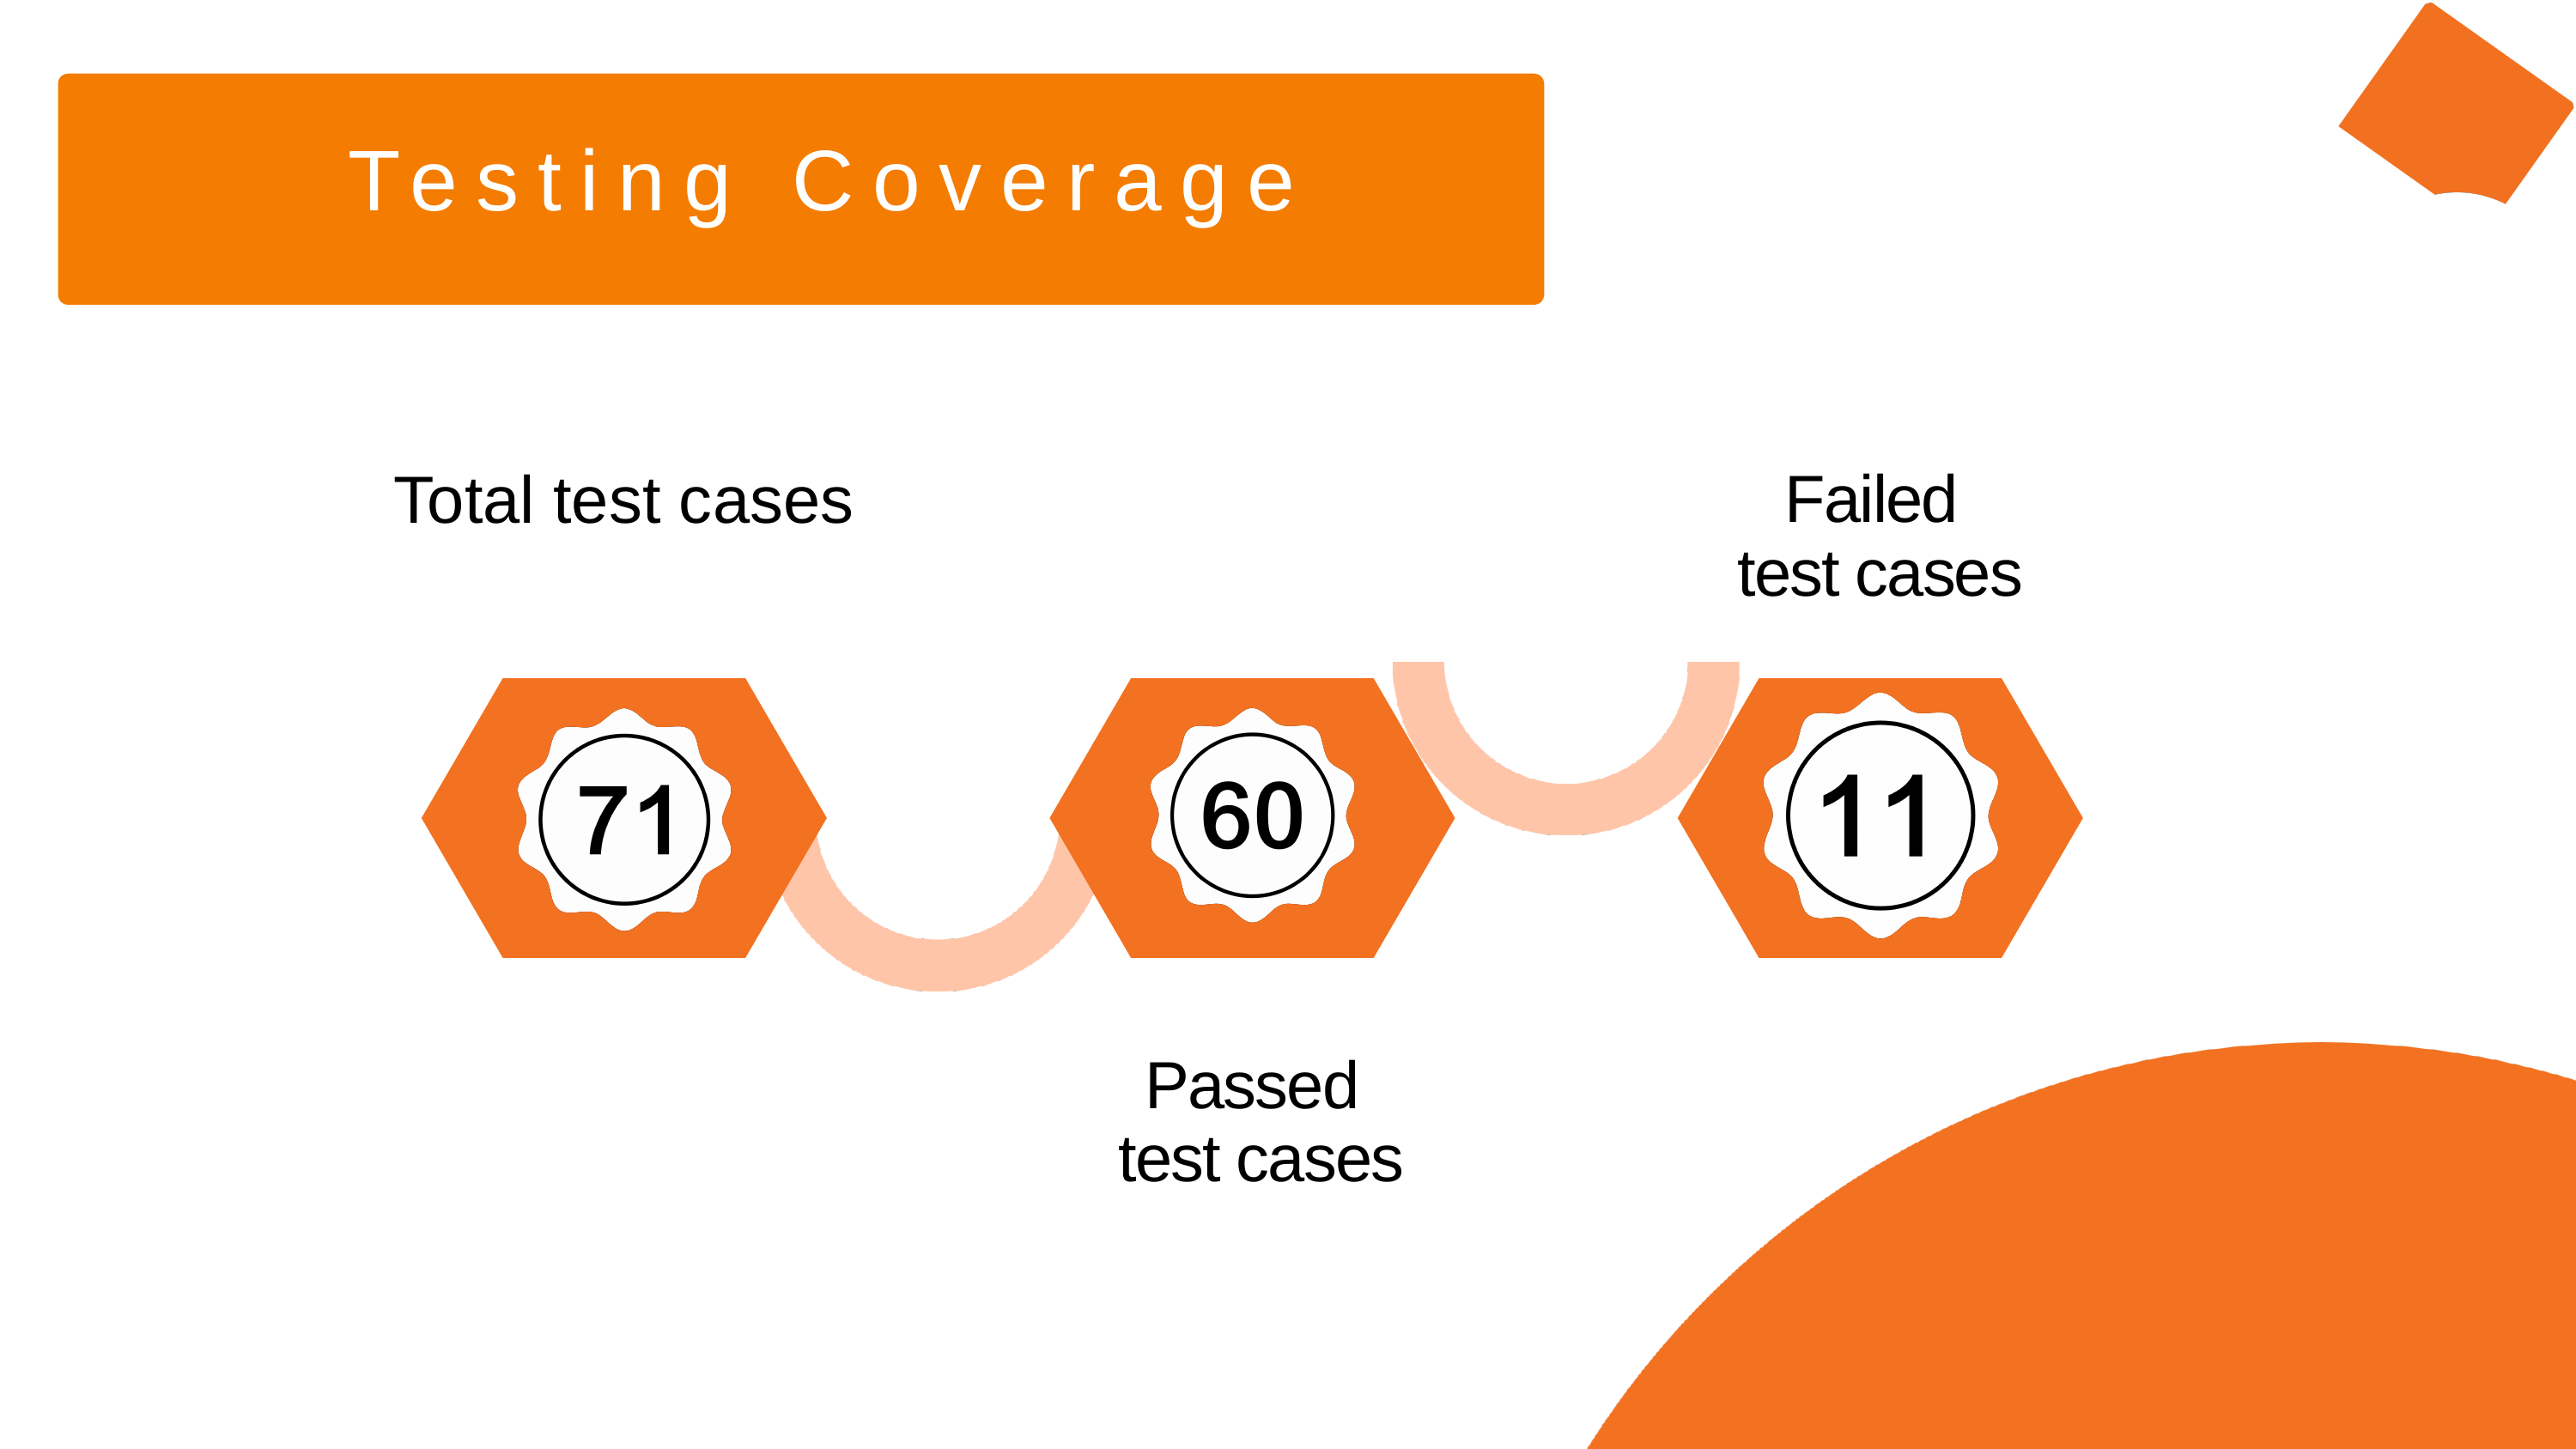

Testing Coverage
Total test cases
Failed
test cases

Passed
 test cases